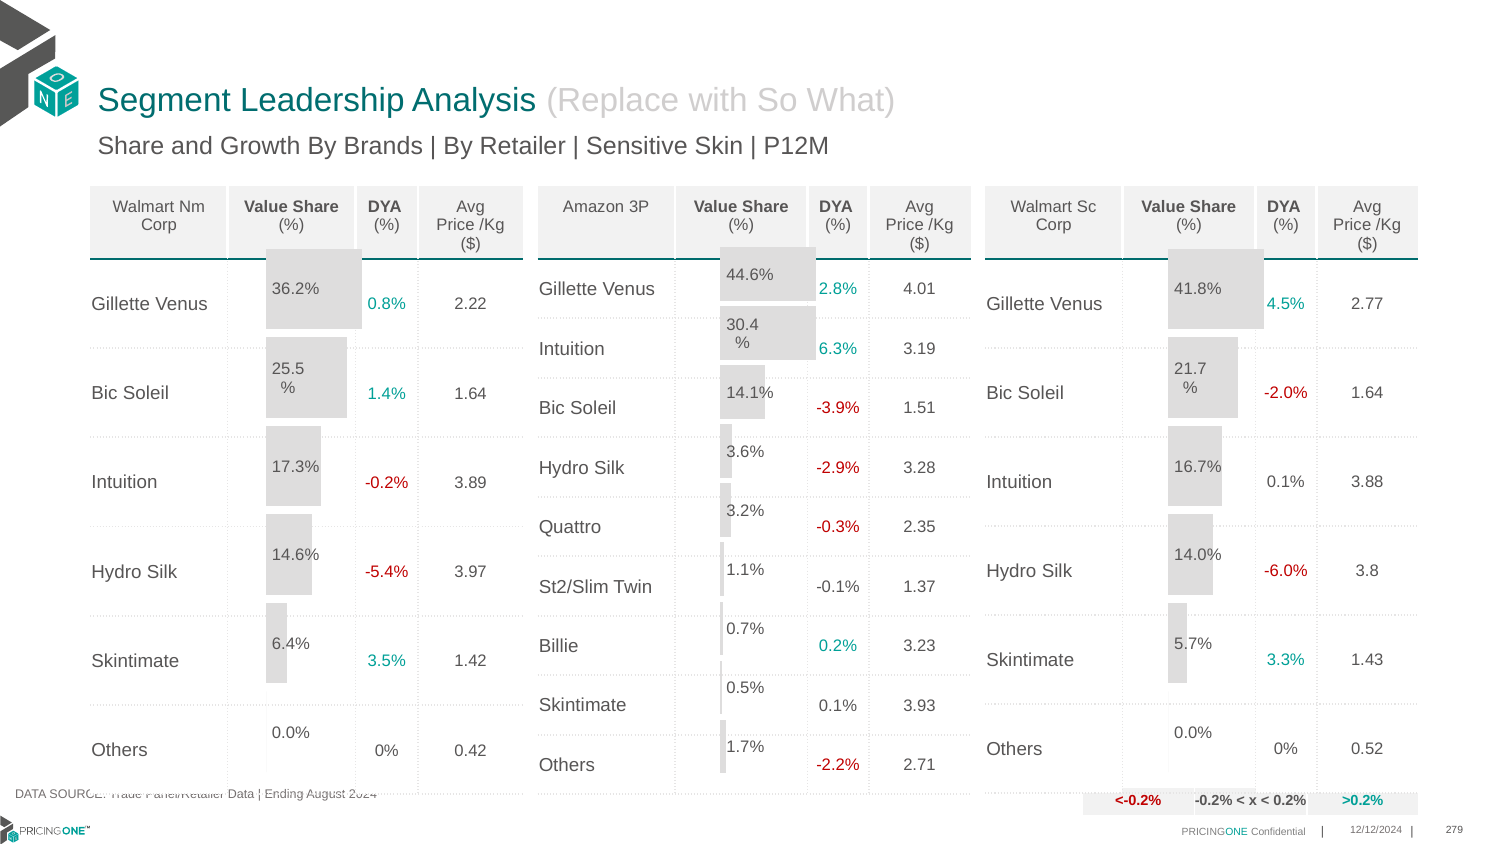

# Segment Leadership Analysis (Replace with So What)
Share and Growth By Brands | By Retailer | Sensitive Skin | P12M
| Amazon 3P | Value Share (%) | DYA (%) | Avg Price /Kg ($) |
| --- | --- | --- | --- |
| Gillette Venus |  | 2.8% | 4.01 |
| Intuition |  | 6.3% | 3.19 |
| Bic Soleil |  | -3.9% | 1.51 |
| Hydro Silk |  | -2.9% | 3.28 |
| Quattro |  | -0.3% | 2.35 |
| St2/Slim Twin |  | -0.1% | 1.37 |
| Billie |  | 0.2% | 3.23 |
| Skintimate |  | 0.1% | 3.93 |
| Others |  | -2.2% | 2.71 |
| Walmart Nm Corp | Value Share (%) | DYA (%) | Avg Price /Kg ($) |
| --- | --- | --- | --- |
| Gillette Venus |  | 0.8% | 2.22 |
| Bic Soleil |  | 1.4% | 1.64 |
| Intuition |  | -0.2% | 3.89 |
| Hydro Silk |  | -5.4% | 3.97 |
| Skintimate |  | 3.5% | 1.42 |
| Others |  | 0% | 0.42 |
| Walmart Sc Corp | Value Share (%) | DYA (%) | Avg Price /Kg ($) |
| --- | --- | --- | --- |
| Gillette Venus |  | 4.5% | 2.77 |
| Bic Soleil |  | -2.0% | 1.64 |
| Intuition |  | 0.1% | 3.88 |
| Hydro Silk |  | -6.0% | 3.8 |
| Skintimate |  | 3.3% | 1.43 |
| Others |  | 0% | 0.52 |

### Chart

| Category | Walmart Nm Corp | Sensitive Skin |
|---|---|
|  | 0.3620759309460315 |

### Chart

| Category | Amazon 3P | Sensitive Skin |
|---|---|
|  | 0.44635713590372295 |

### Chart

| Category | Walmart Sc Corp | Sensitive Skin |
|---|---|
|  | 0.4179345455603368 |
DATA SOURCE: Trade Panel/Retailer Data | Ending August 2024
| <-0.2% | -0.2% < x < 0.2% | >0.2% |
| --- | --- | --- |

12/12/2024
279